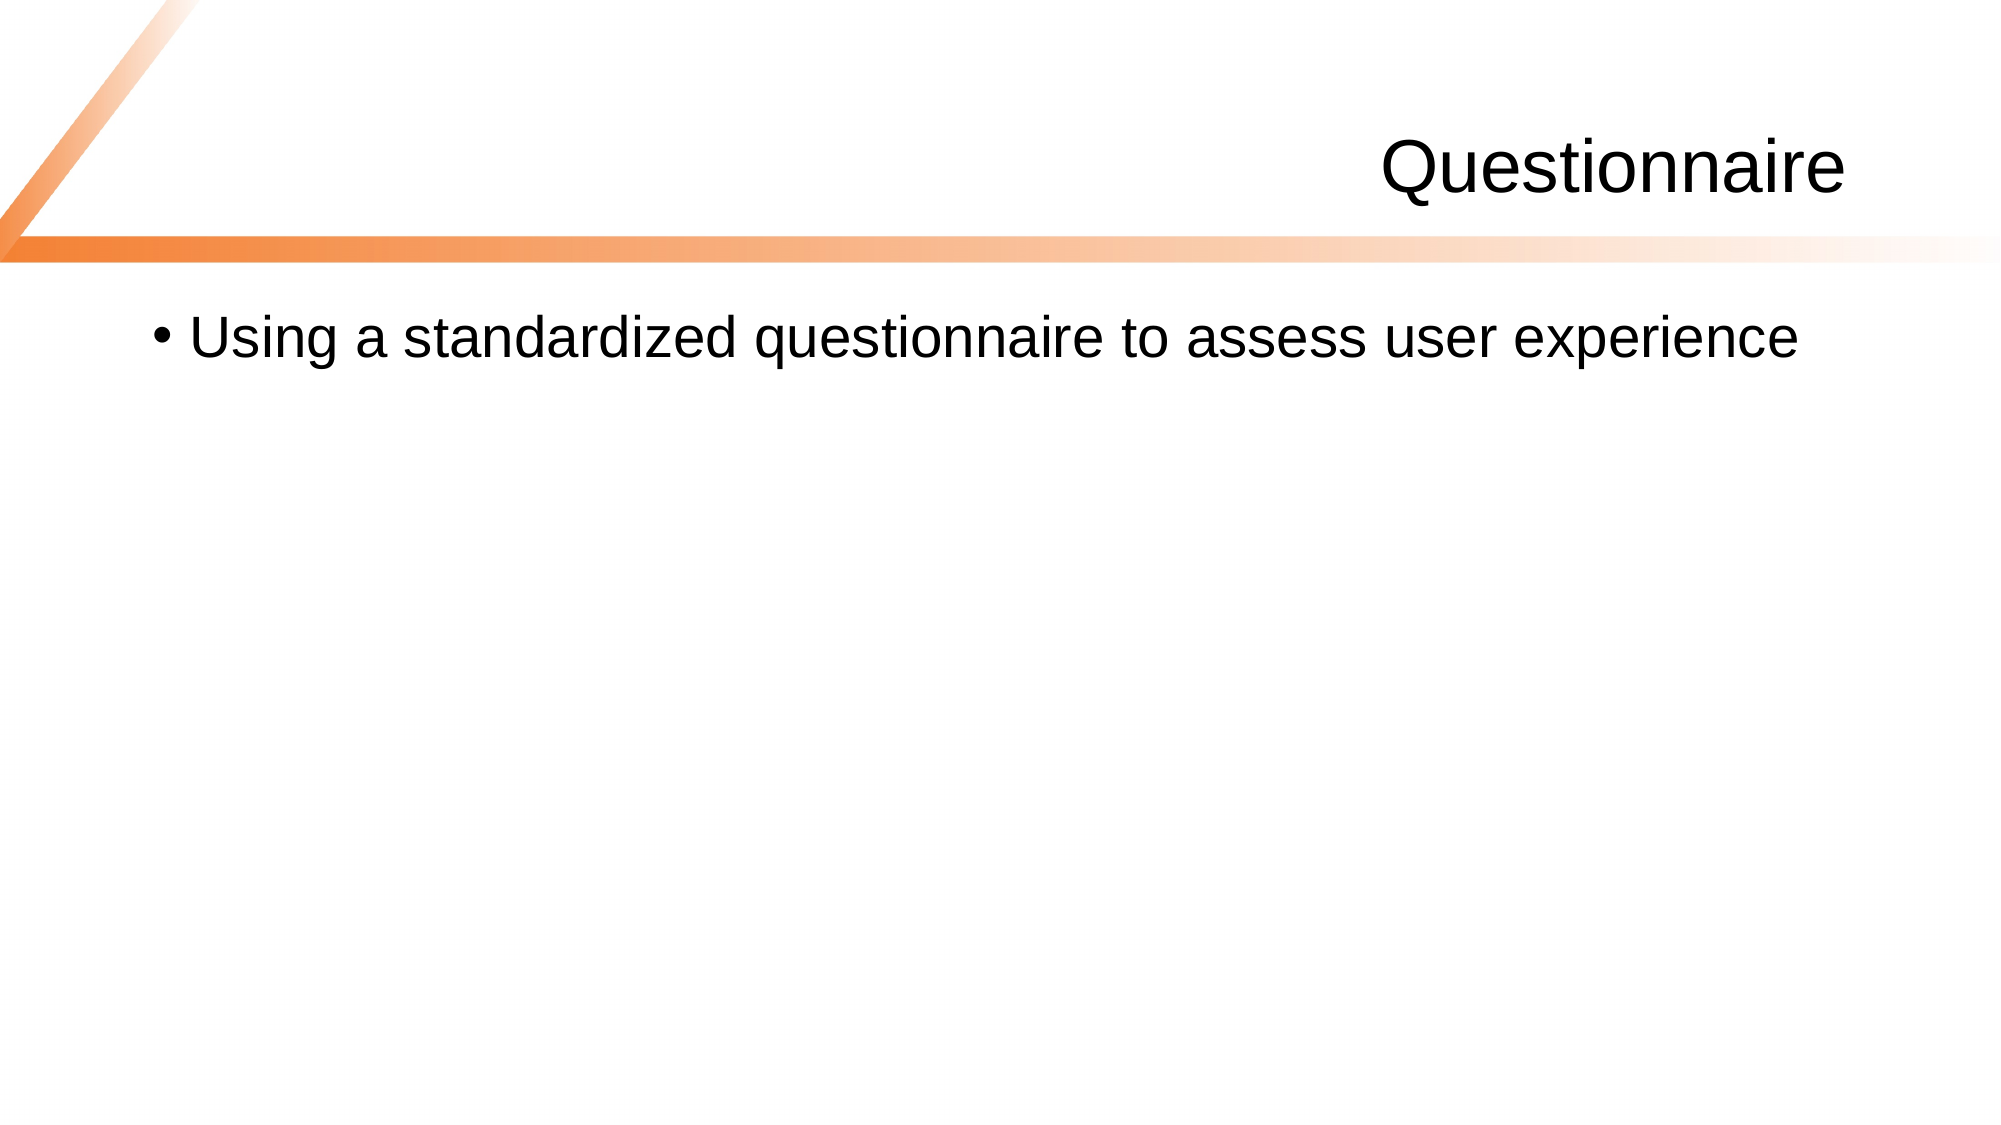

# Questionnaire
Using a standardized questionnaire to assess user experience